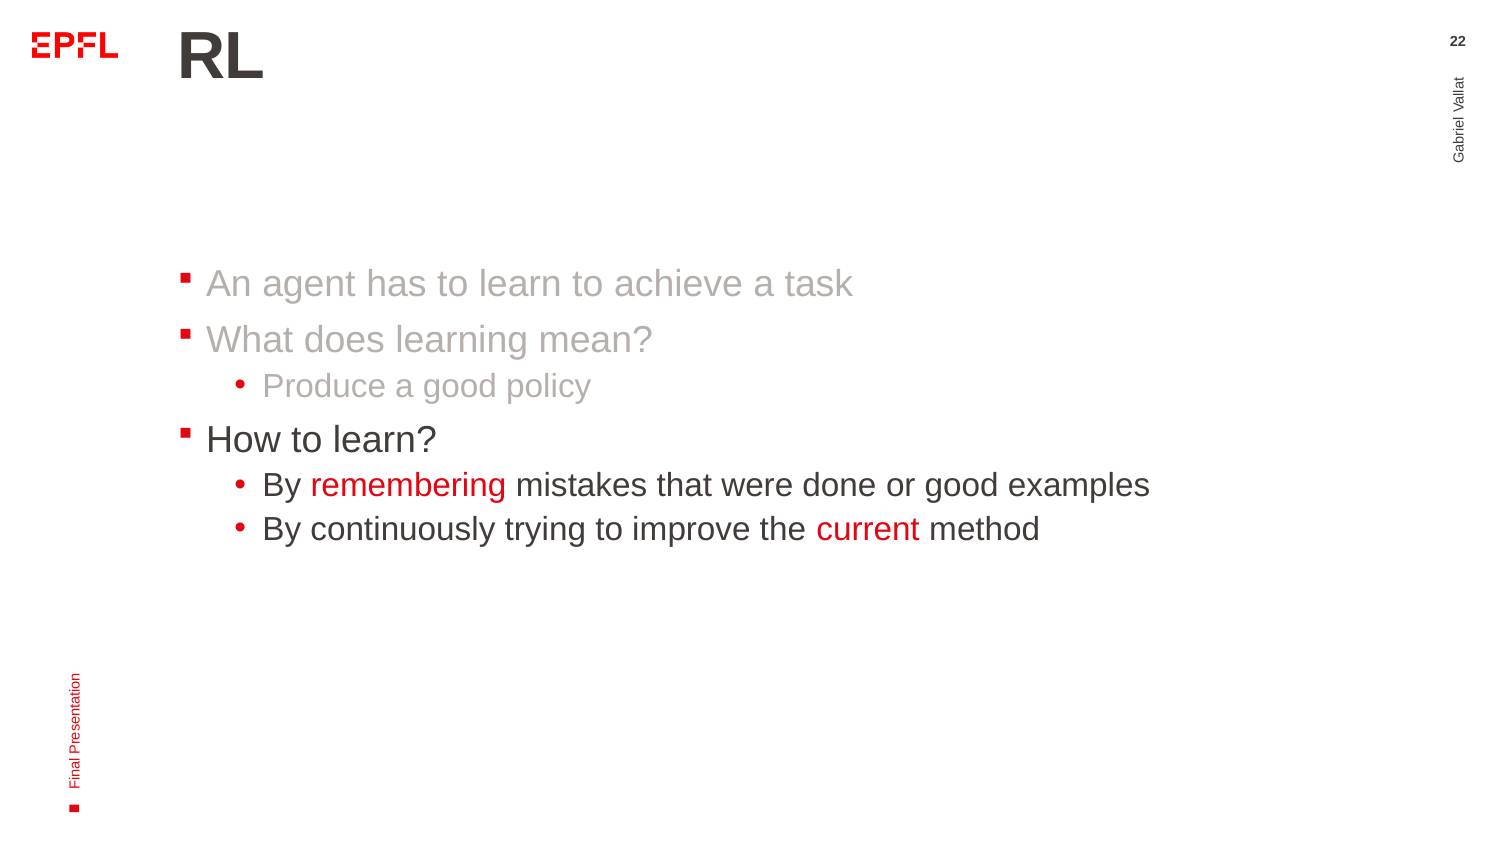

# RL
22
An agent has to learn to achieve a task
What does learning mean?
Produce a good policy
How to learn?
By remembering mistakes that were done or good examples
By continuously trying to improve the current method

Gabriel Vallat
Final Presentation